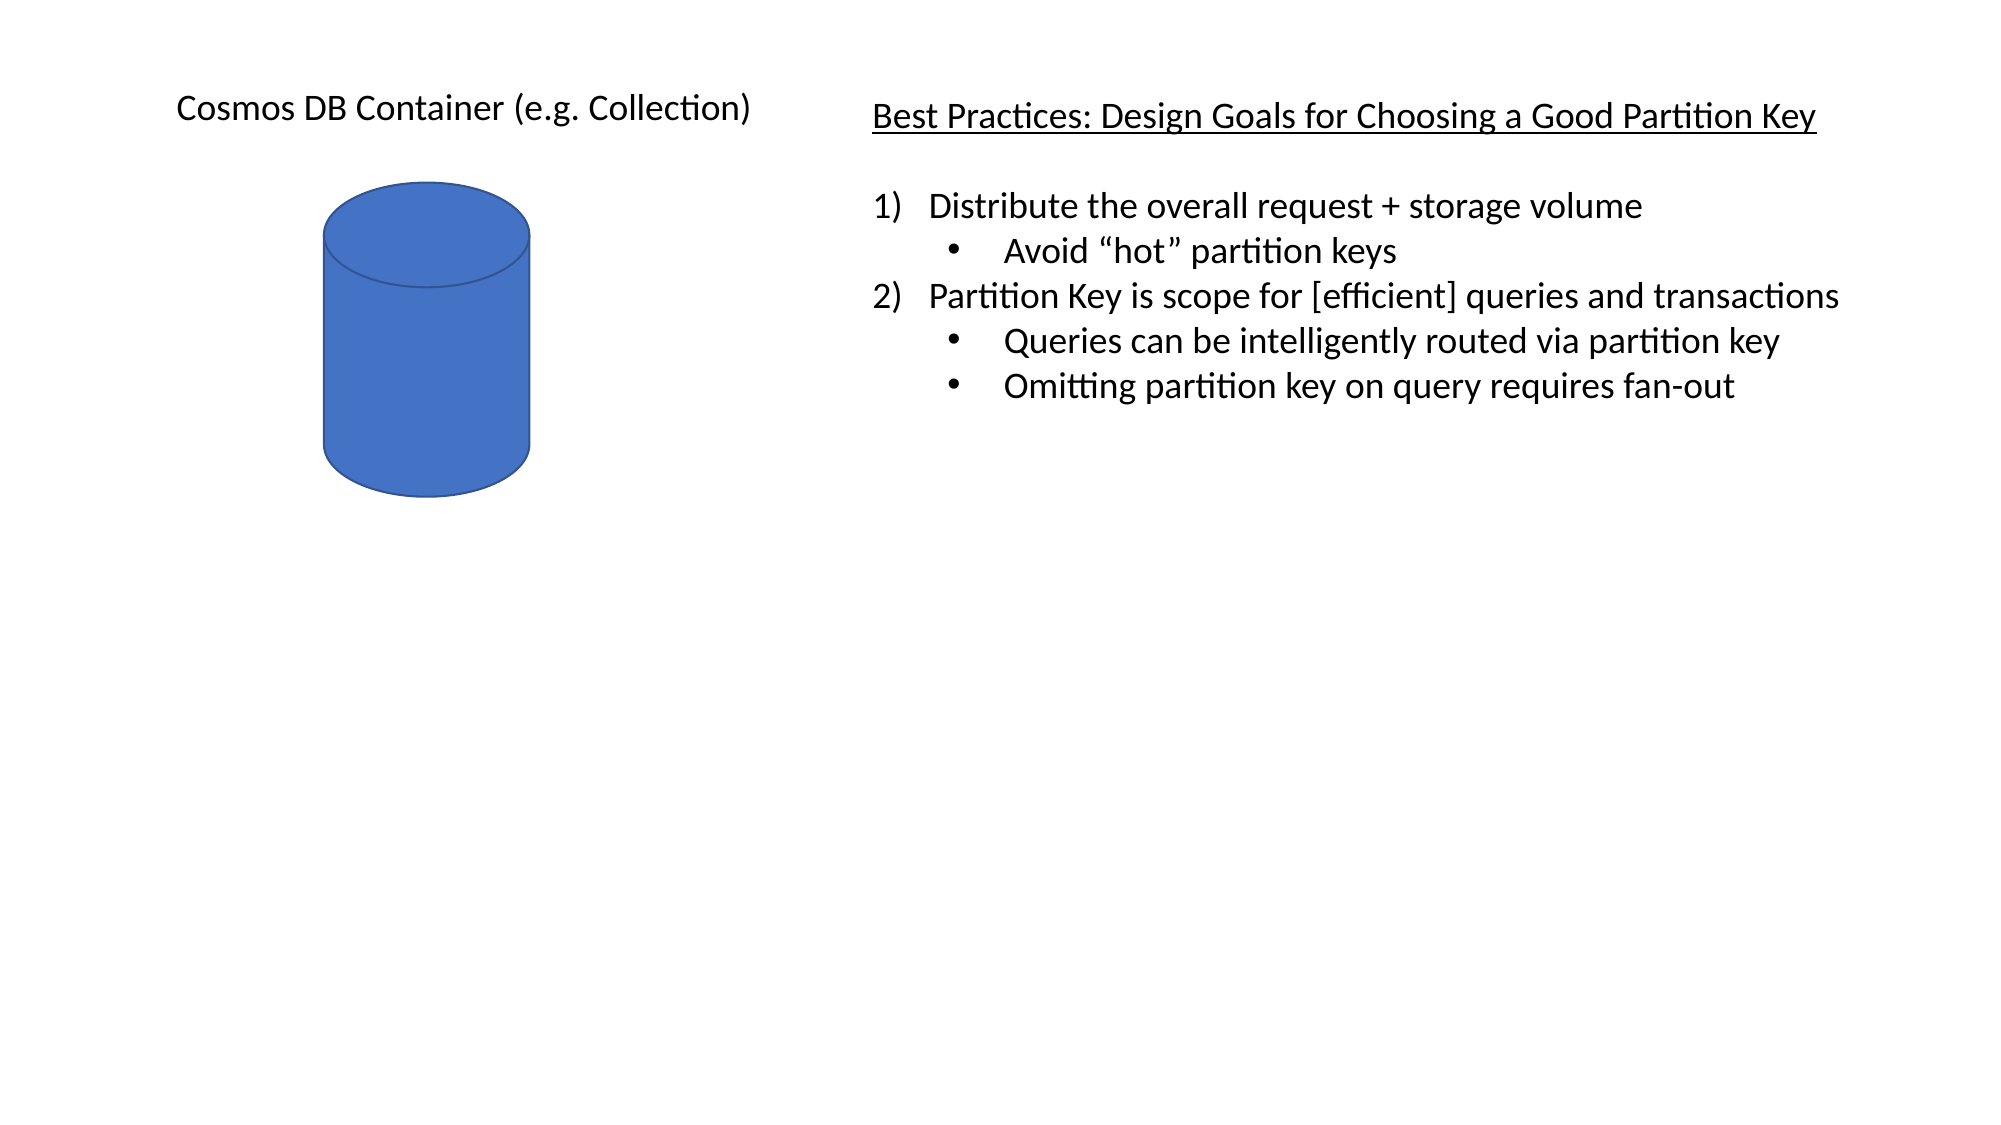

Cosmos DB Container (e.g. Collection)
Best Practices: Design Goals for Choosing a Good Partition Key

Distribute the overall request + storage volume
Avoid “hot” partition keys
Partition Key is scope for [efficient] queries and transactions
Queries can be intelligently routed via partition key
Omitting partition key on query requires fan-out